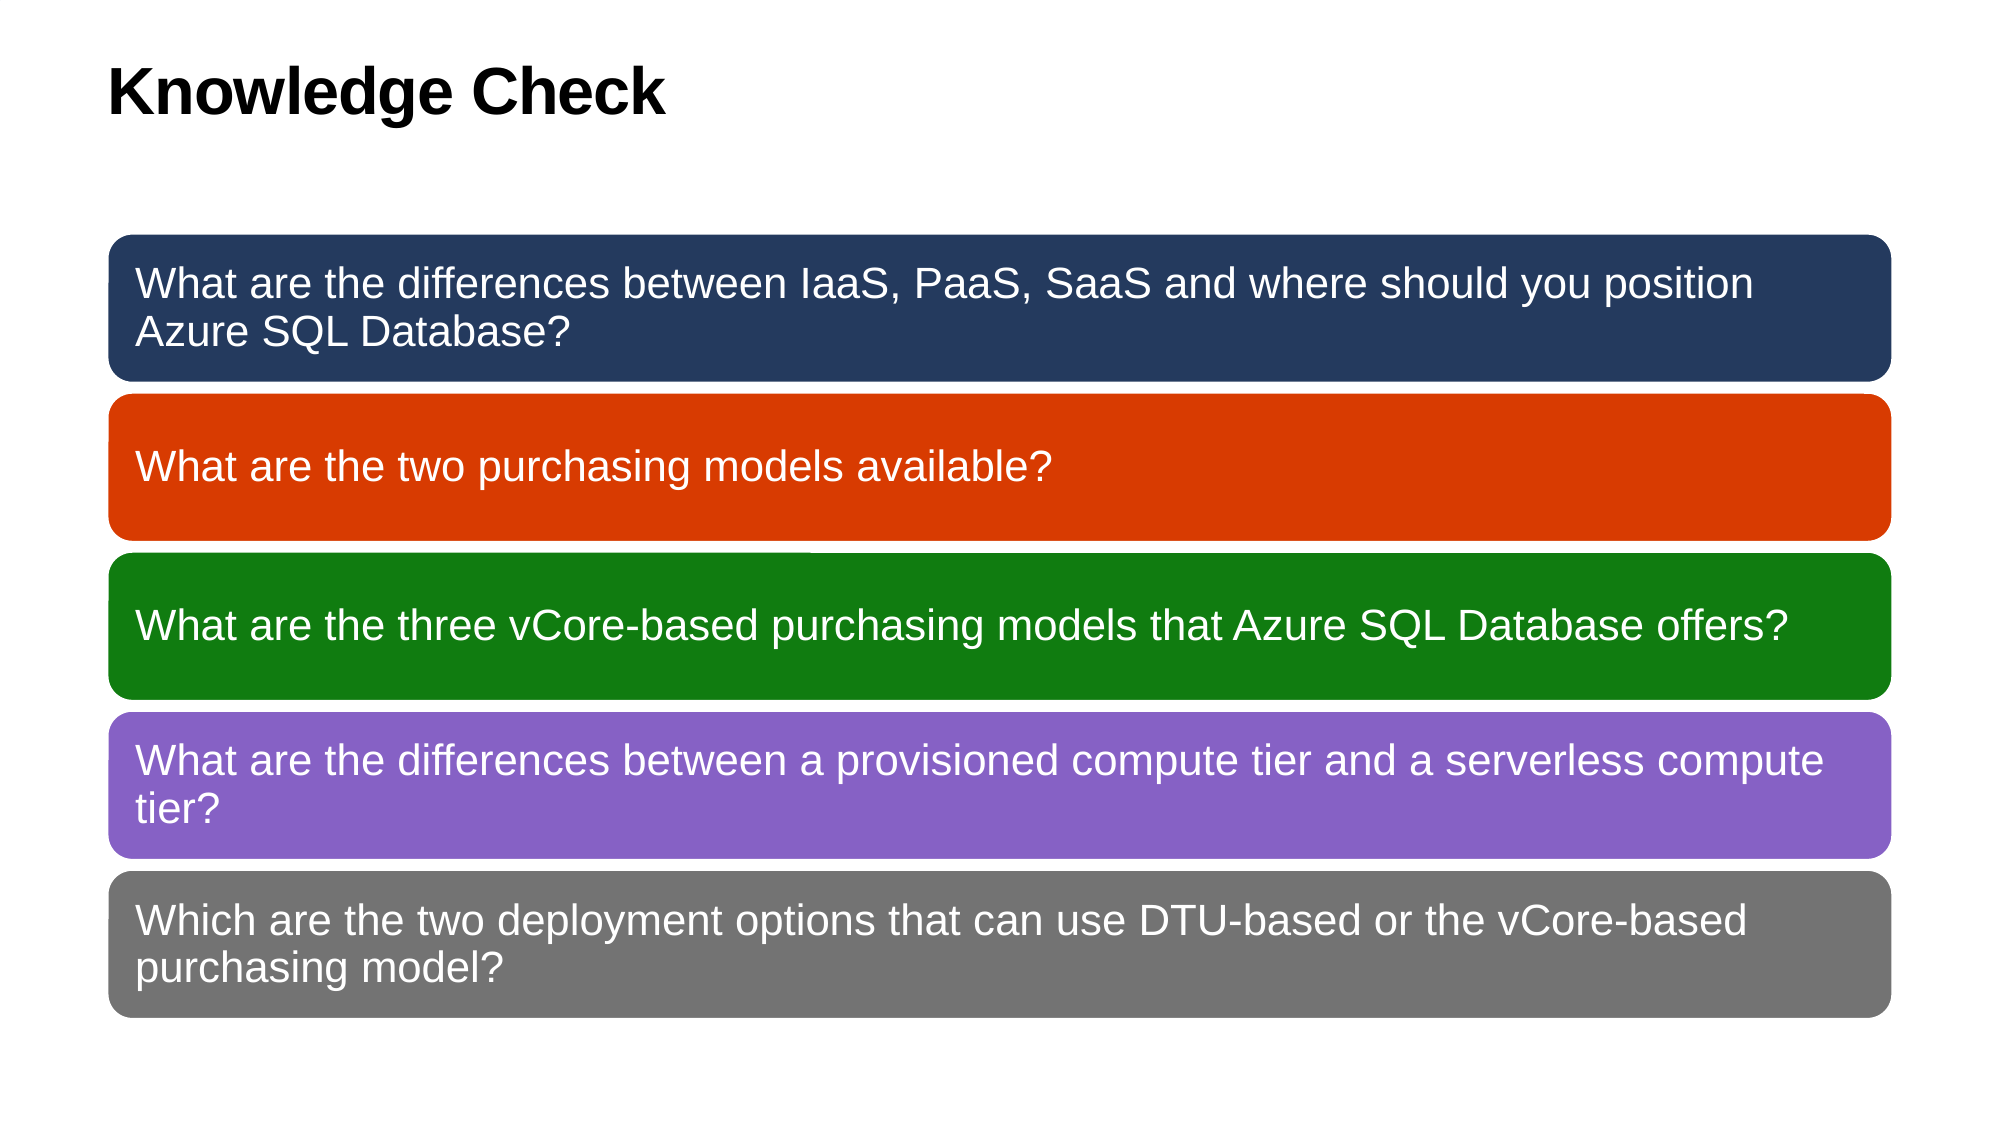

# Knowledge Check
What are the differences between IaaS, PaaS, SaaS and where should you position Azure SQL Database?
What are the two purchasing models available?
What are the three vCore-based purchasing models that Azure SQL Database offers?
What are the differences between a provisioned compute tier and a serverless compute tier?
Which are the two deployment options that can use DTU-based or the vCore-based purchasing model?